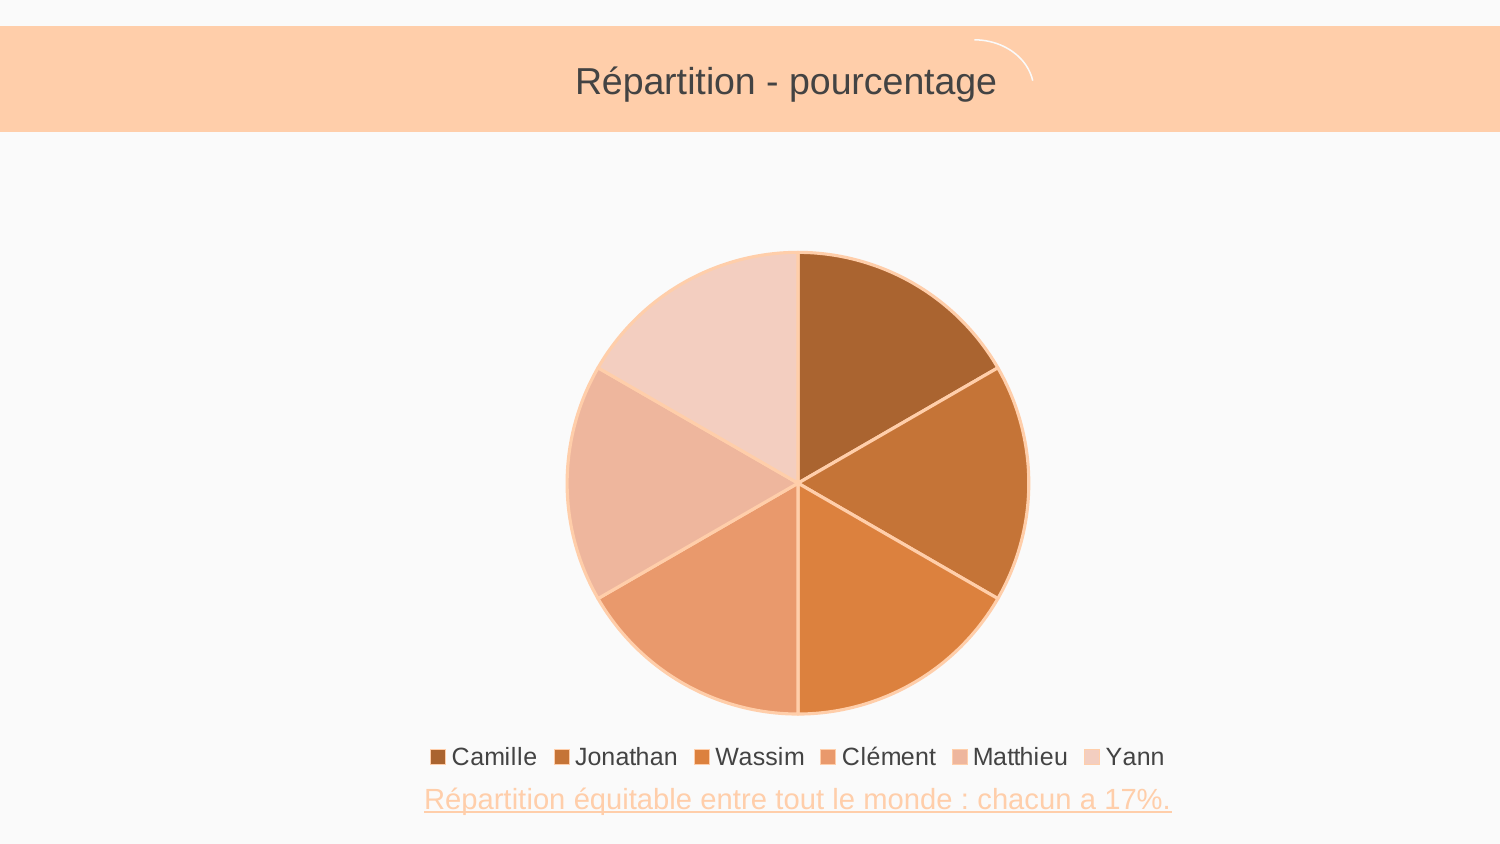

# Répartition - pourcentage

### Chart:

| Category | Répartition |
|---|---|
| Camille | 0.17 |
| Jonathan | 0.17 |
| Wassim | 0.17 |
| Clément | 0.17 |
| Matthieu | 0.17 |
| Yann | 0.17 |
Répartition équitable entre tout le monde : chacun a 17%.